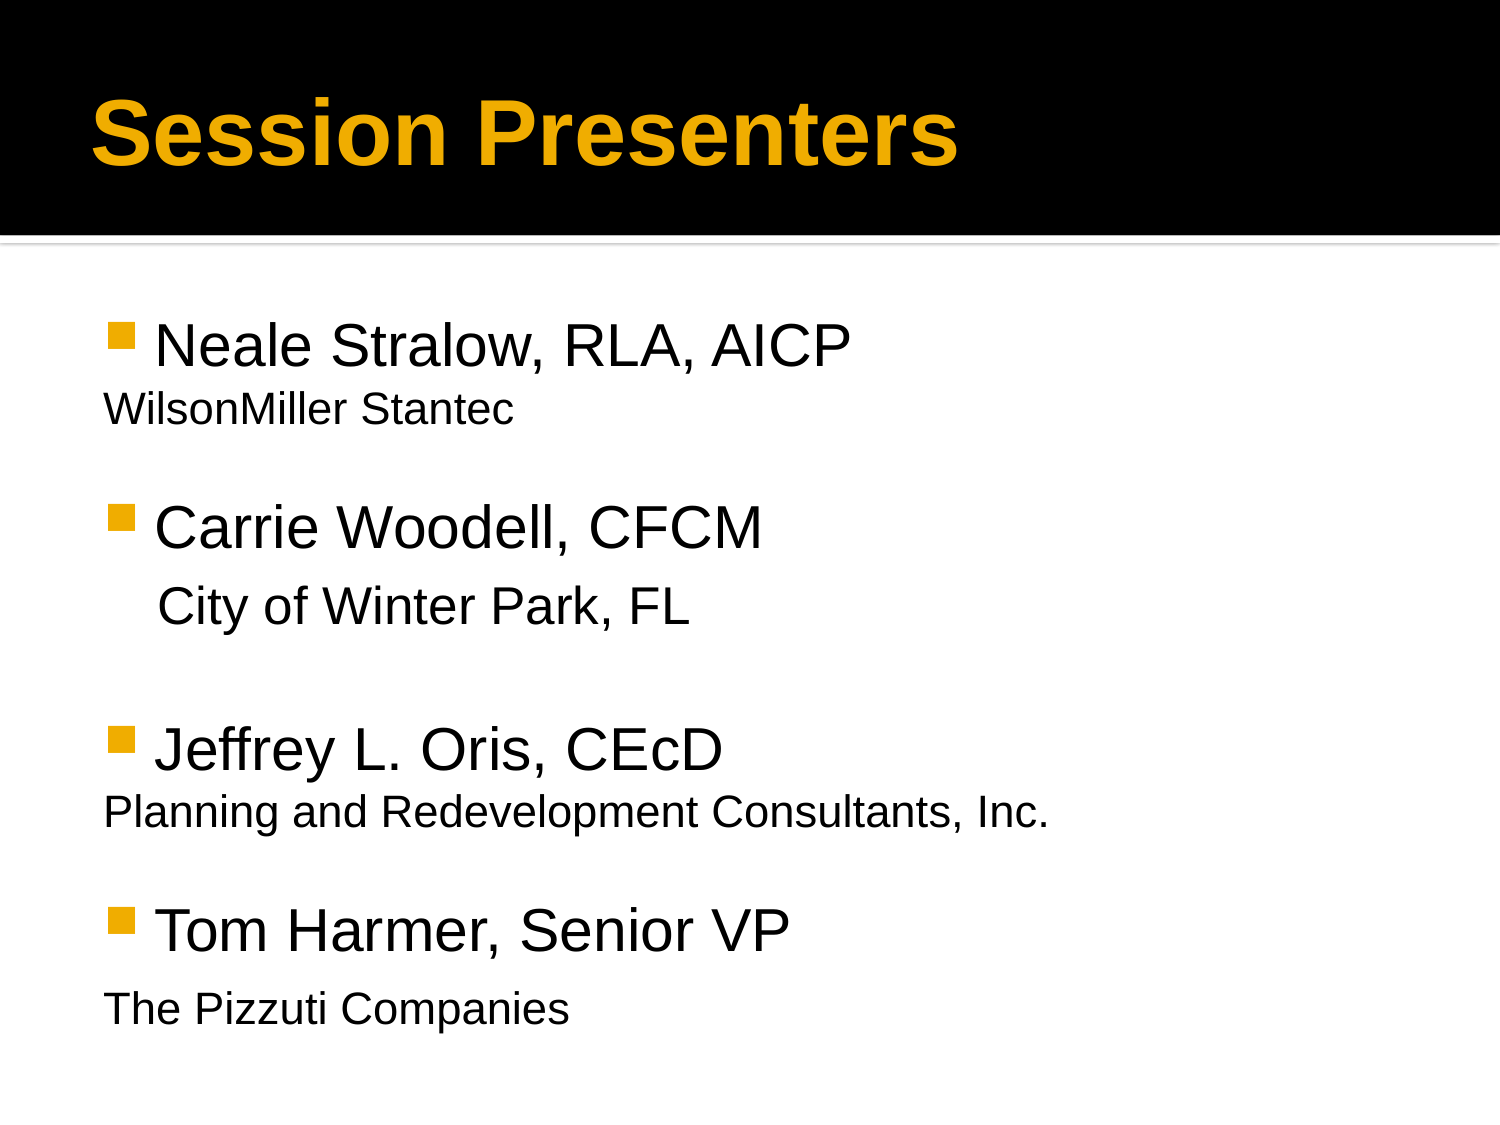

# Session Presenters
Neale Stralow, RLA, AICP
	WilsonMiller Stantec

Carrie Woodell, CFCM
	City of Winter Park, FL

Jeffrey L. Oris, CEcD
	Planning and Redevelopment Consultants, Inc.

Tom Harmer, Senior VP
	The Pizzuti Companies